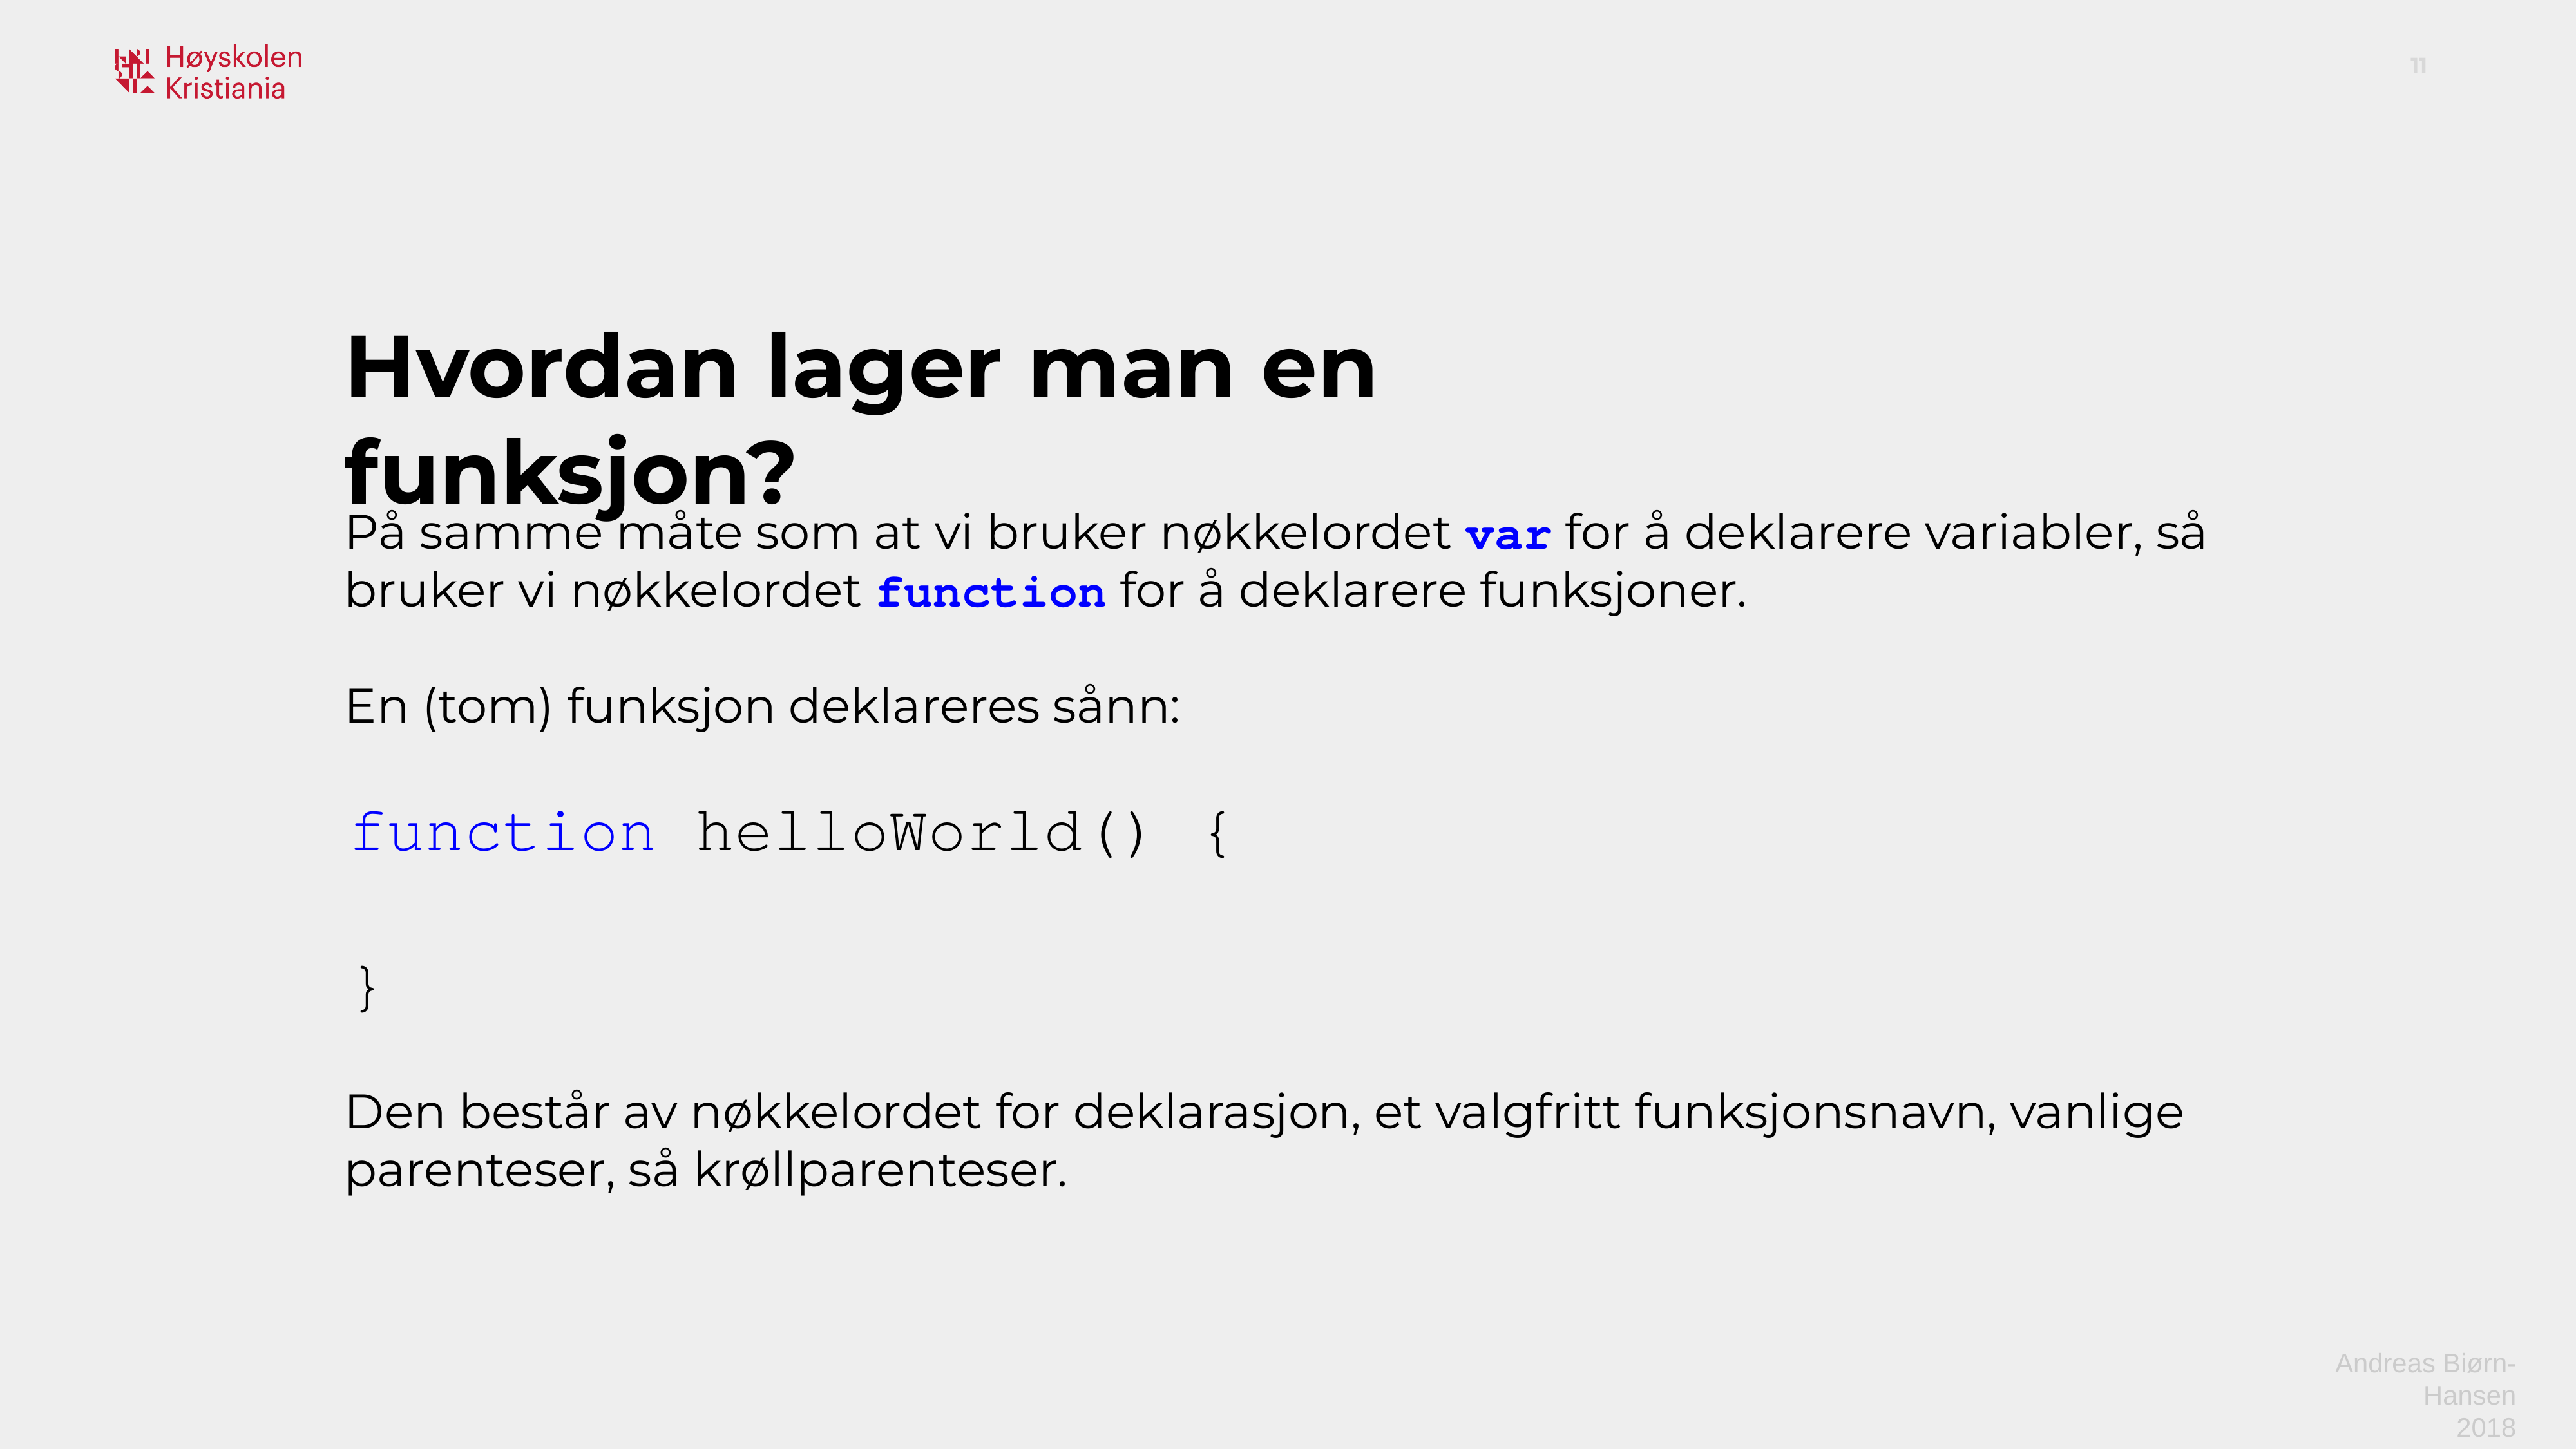

Hvordan lager man en funksjon?
På samme måte som at vi bruker nøkkelordet var for å deklarere variabler, så bruker vi nøkkelordet function for å deklarere funksjoner.

En (tom) funksjon deklareres sånn:

Den består av nøkkelordet for deklarasjon, et valgfritt funksjonsnavn, vanlige parenteser, så krøllparenteser.

function helloWorld() {

}